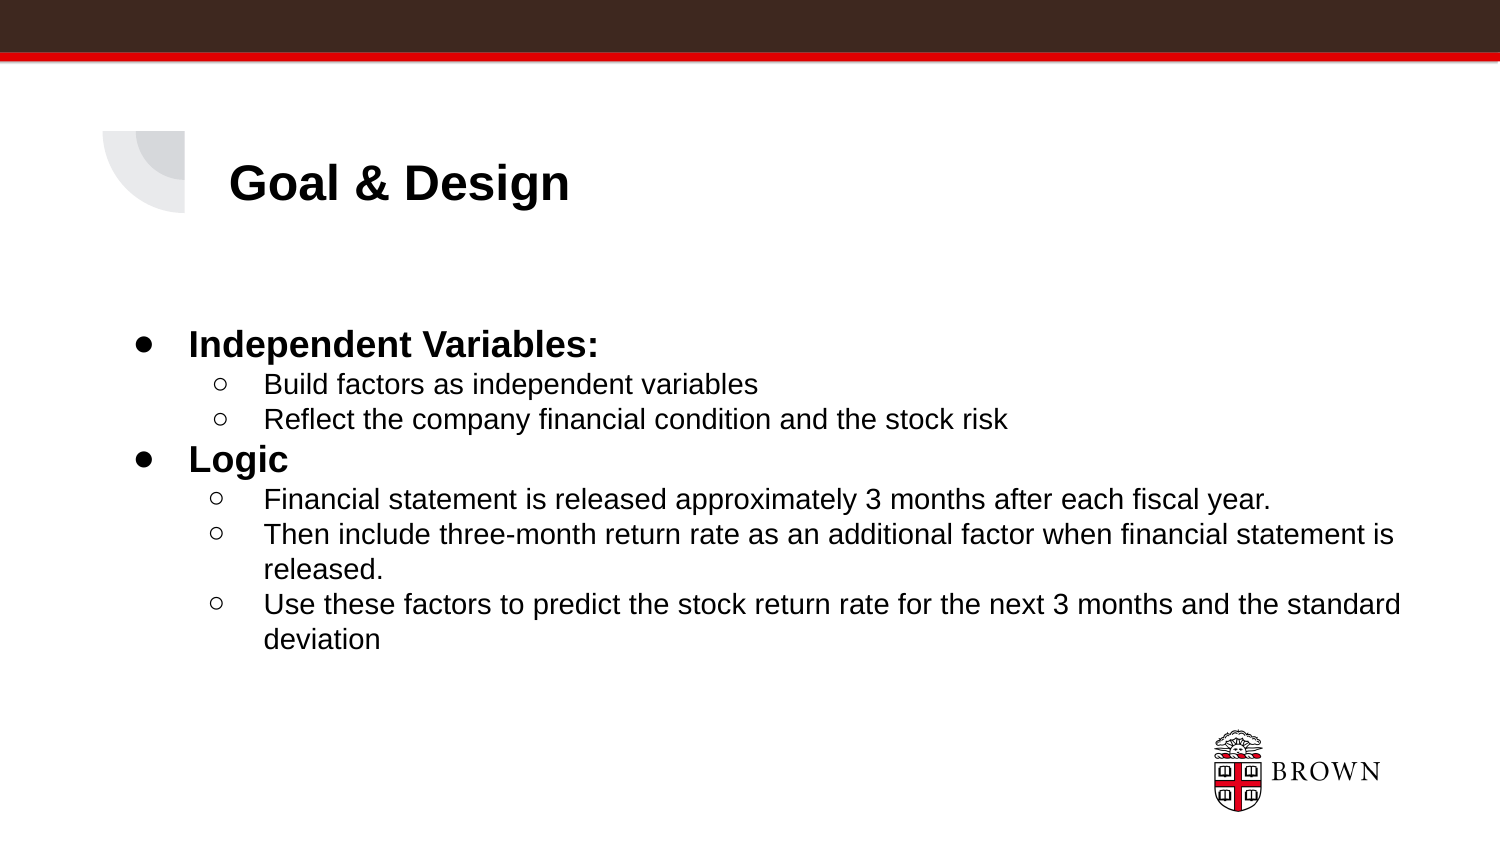

# Goal & Design
Independent Variables:
Build factors as independent variables
Reflect the company financial condition and the stock risk
Logic
Financial statement is released approximately 3 months after each fiscal year.
Then include three-month return rate as an additional factor when financial statement is released.
Use these factors to predict the stock return rate for the next 3 months and the standard deviation